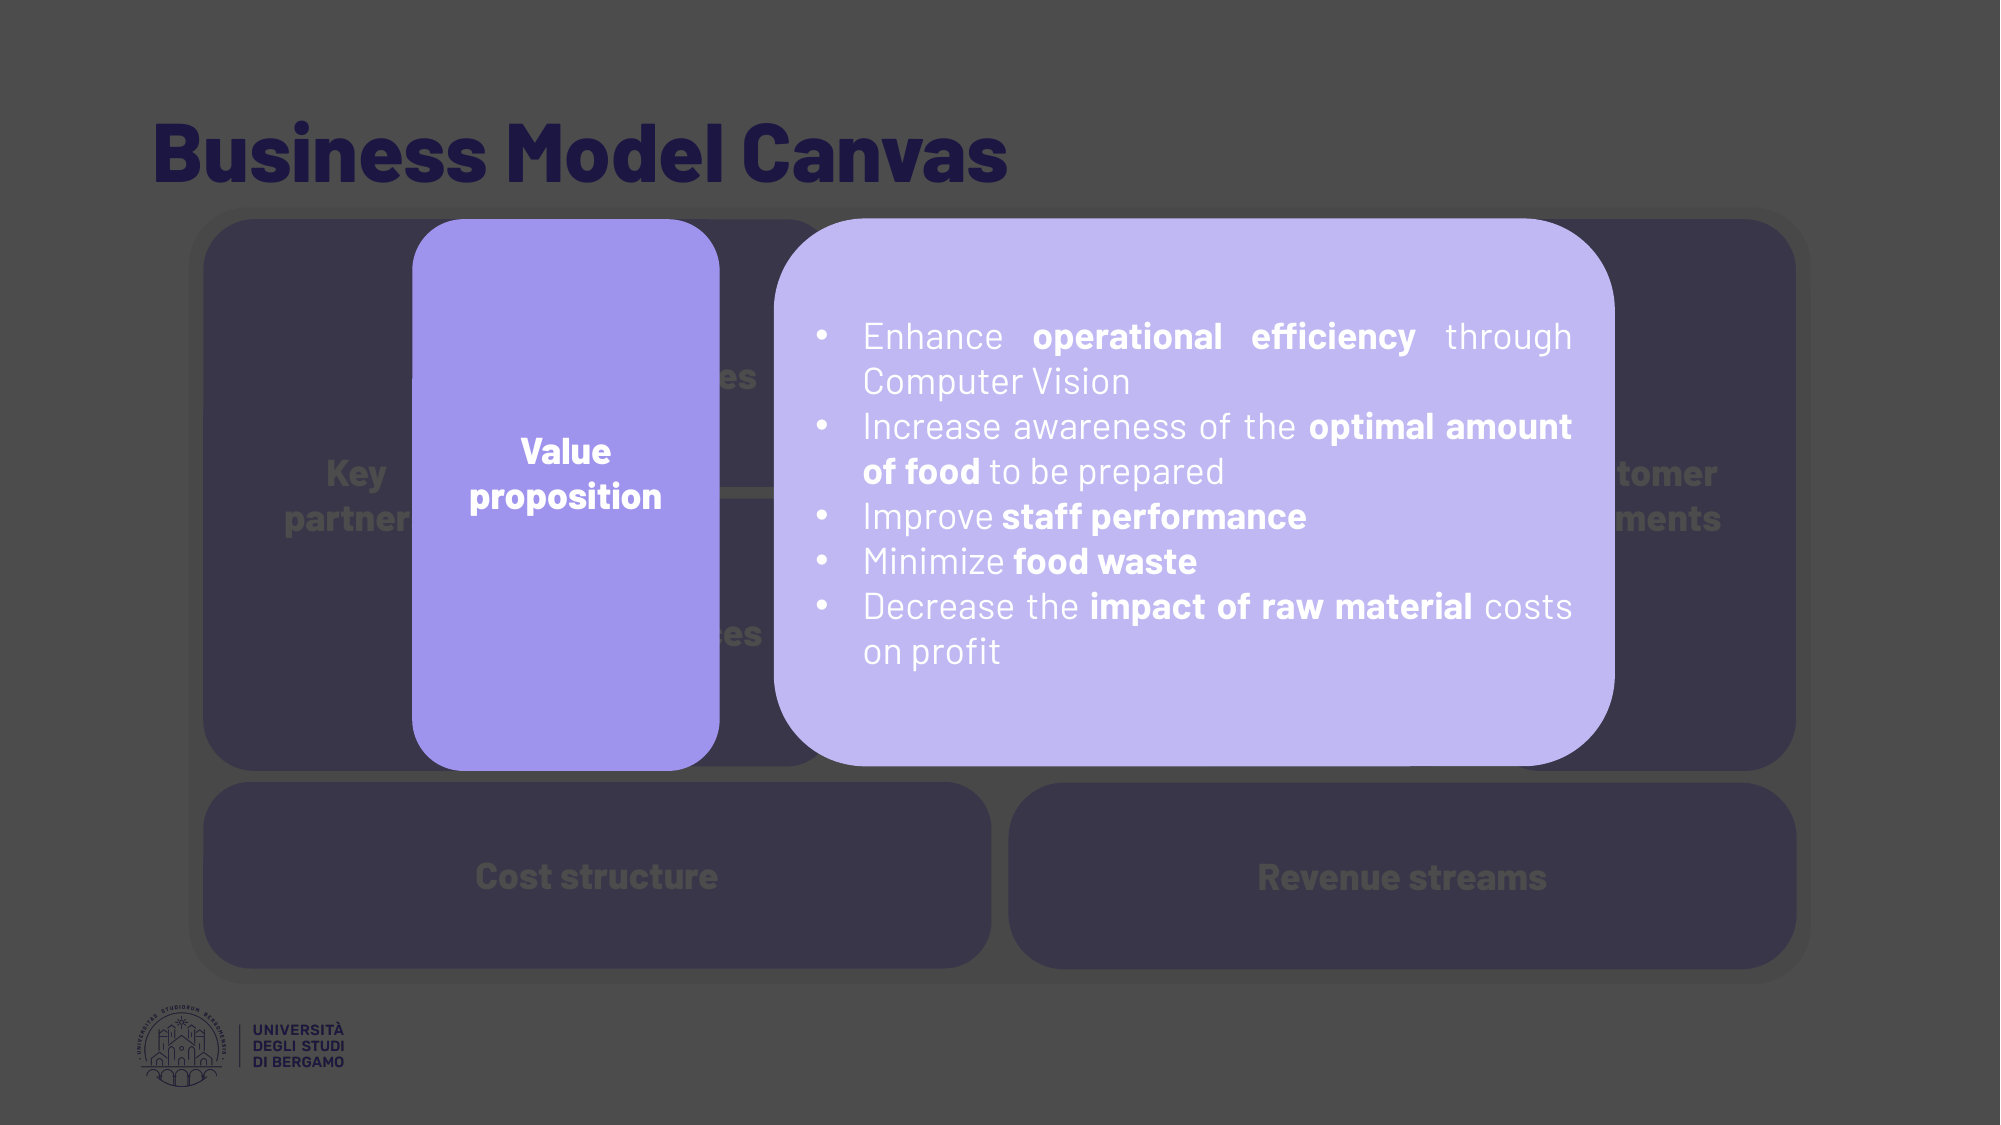

Business Model Canvas

Enhance operational efficiency through Computer Vision
Increase awareness of the optimal amount of food to be prepared
Improve staff performance
Minimize food waste
Decrease the impact of raw material costs on profit

Key activities

Customer relationships

Key partners

Value proposition

Customer segments

Key resources

Channels

Cost structure

Revenue streams